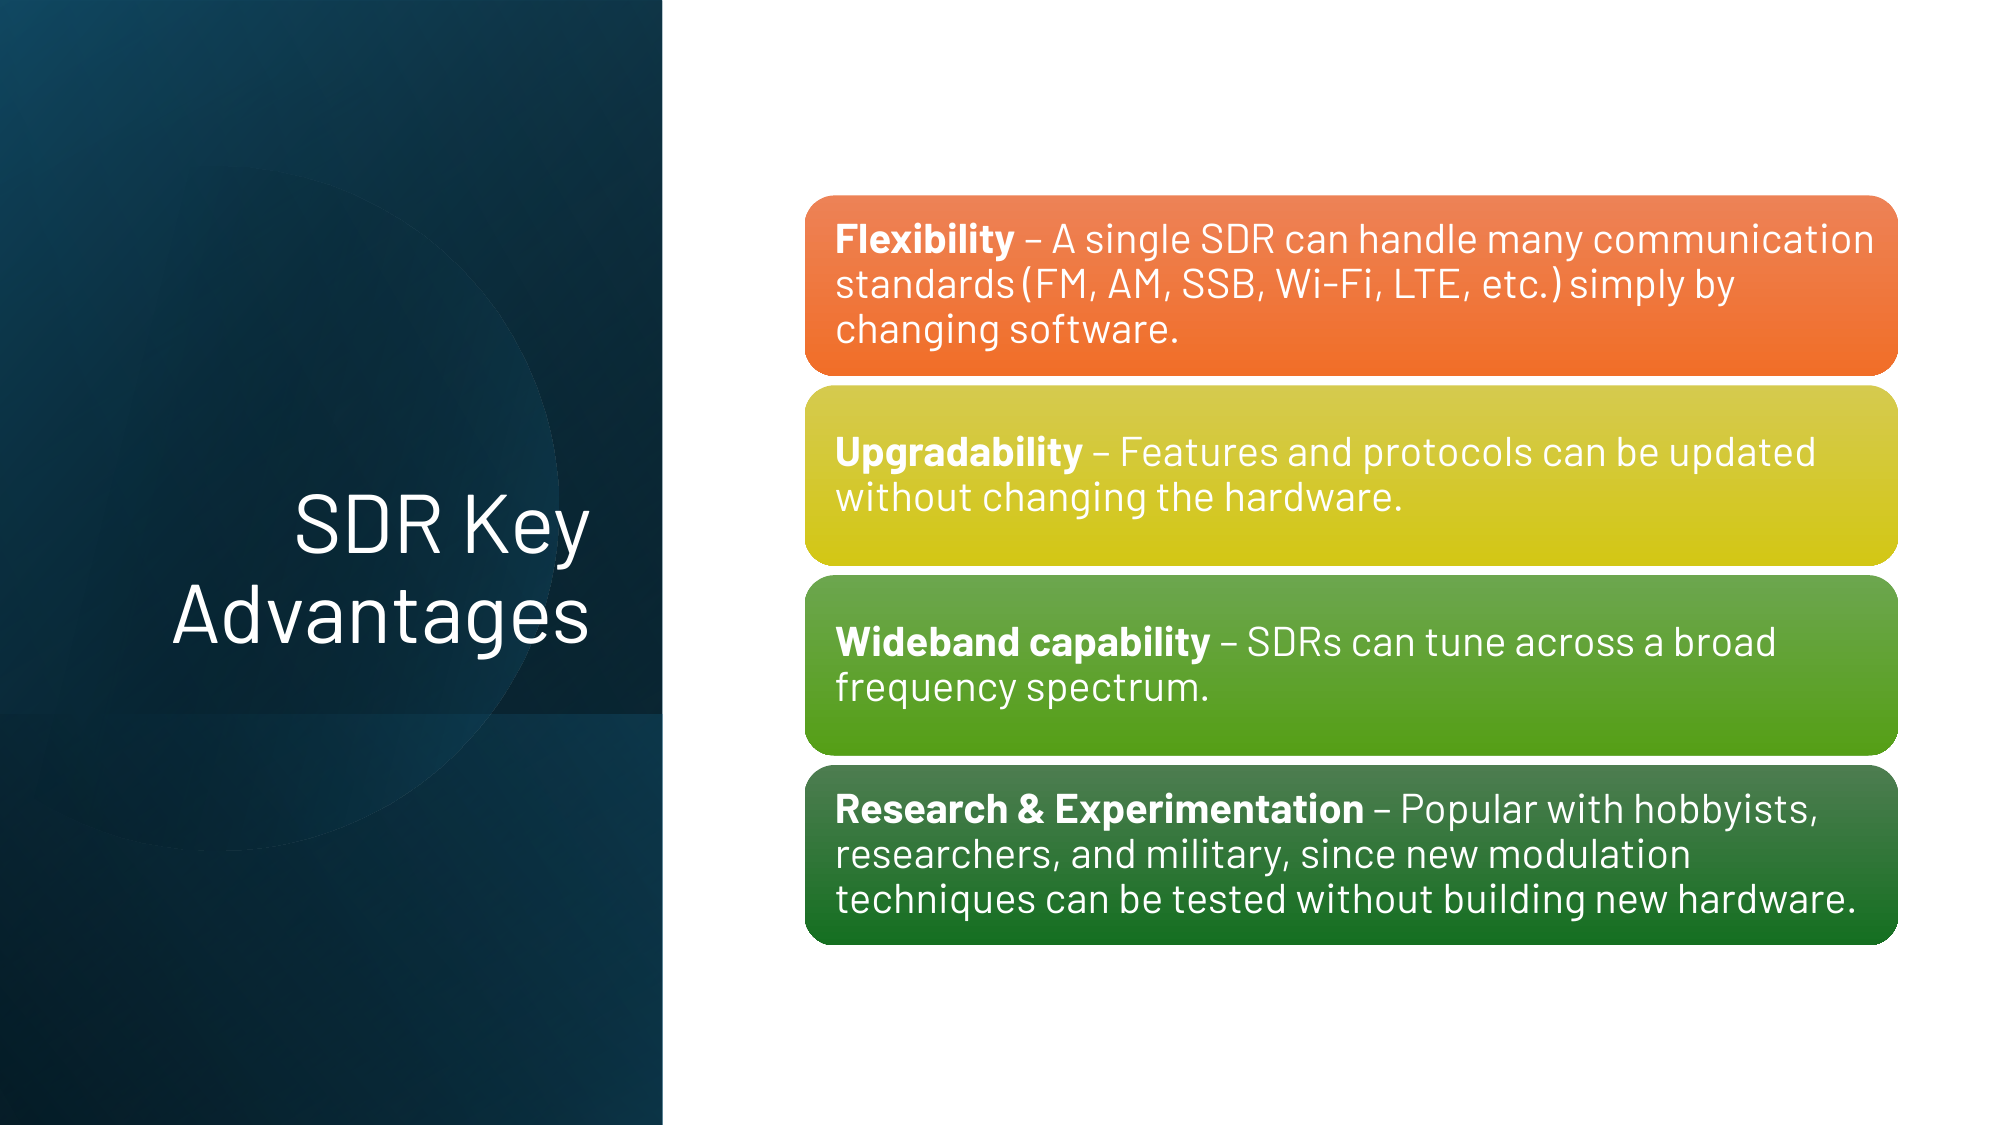

Flexibility – A single SDR can handle many communication standards (FM, AM, SSB, Wi-Fi, LTE, etc.) simply by changing software.
Upgradability – Features and protocols can be updated without changing the hardware.
Wideband capability – SDRs can tune across a broad frequency spectrum.
Research & Experimentation – Popular with hobbyists, researchers, and military, since new modulation techniques can be tested without building new hardware.

# SDR Key Advantages

6